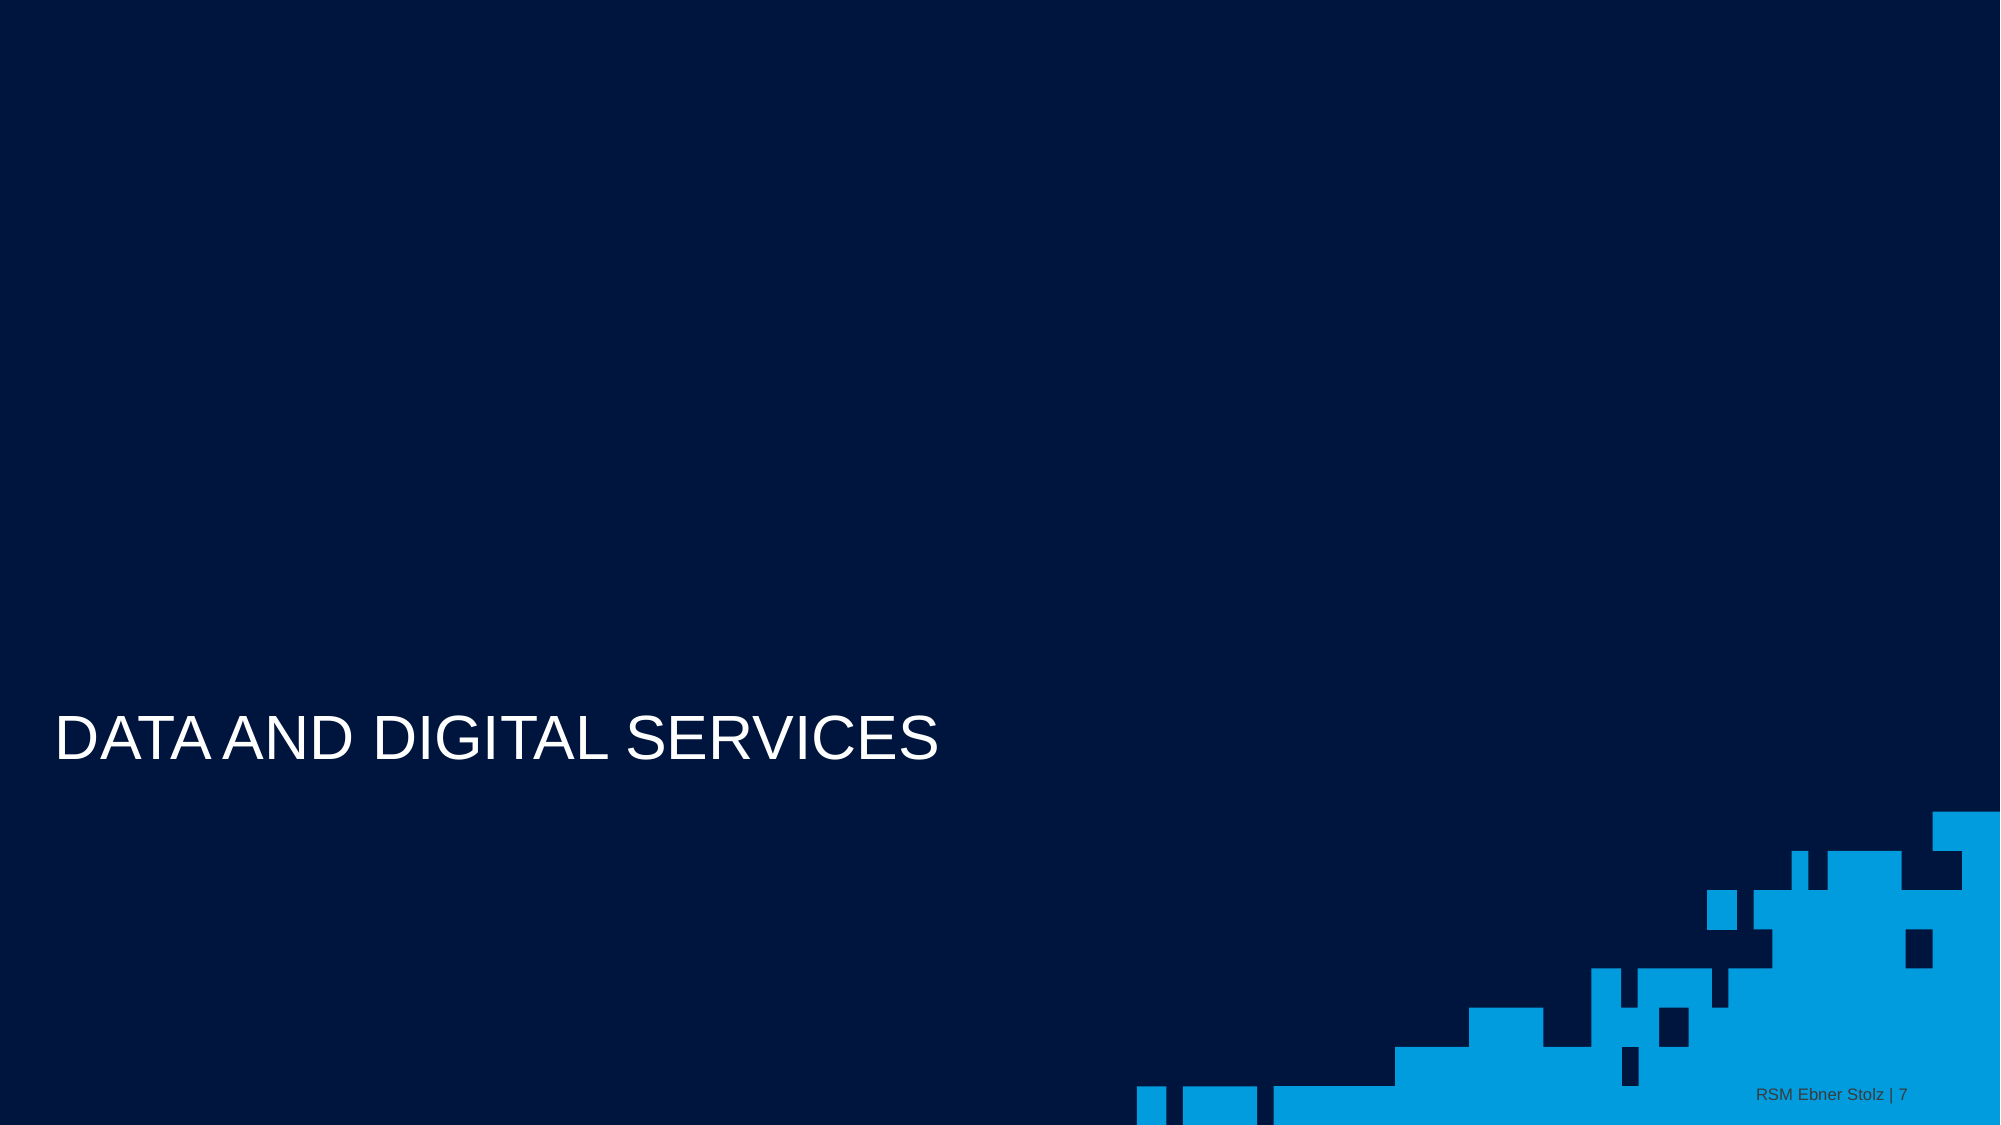

Data and digital services
RSM Ebner Stolz | 7